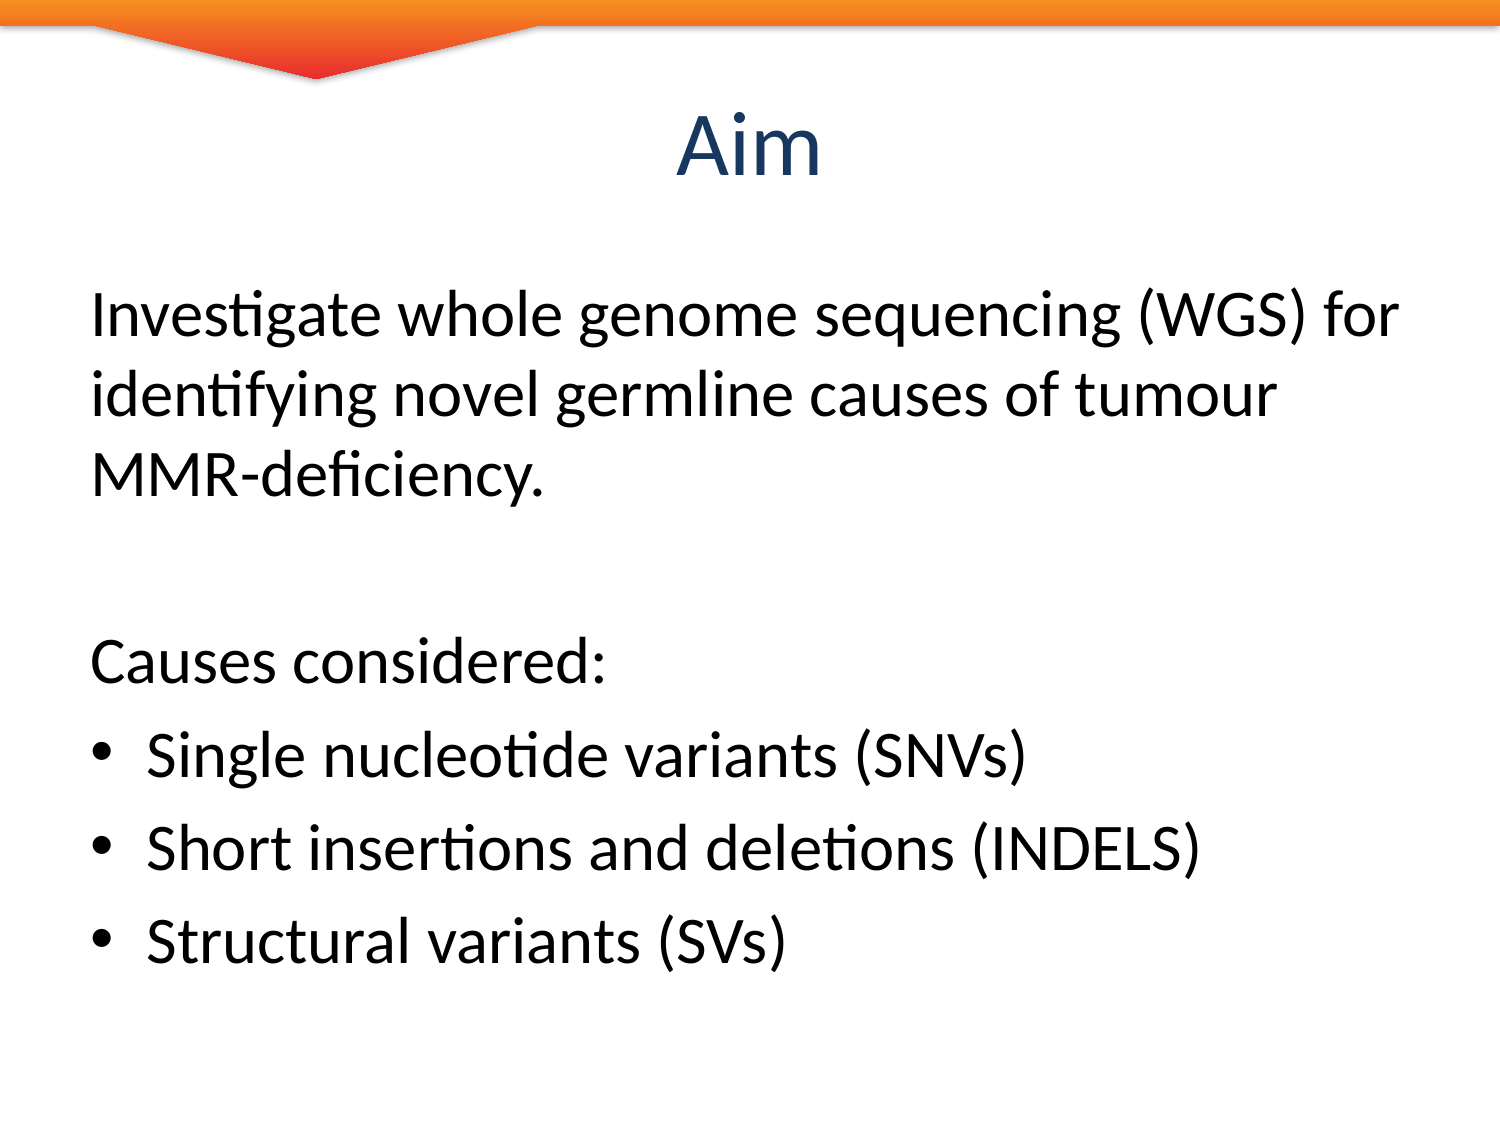

# Aim
Investigate whole genome sequencing (WGS) for identifying novel germline causes of tumour MMR-deficiency.

Causes considered:
Single nucleotide variants (SNVs)
Short insertions and deletions (INDELS)
Structural variants (SVs)